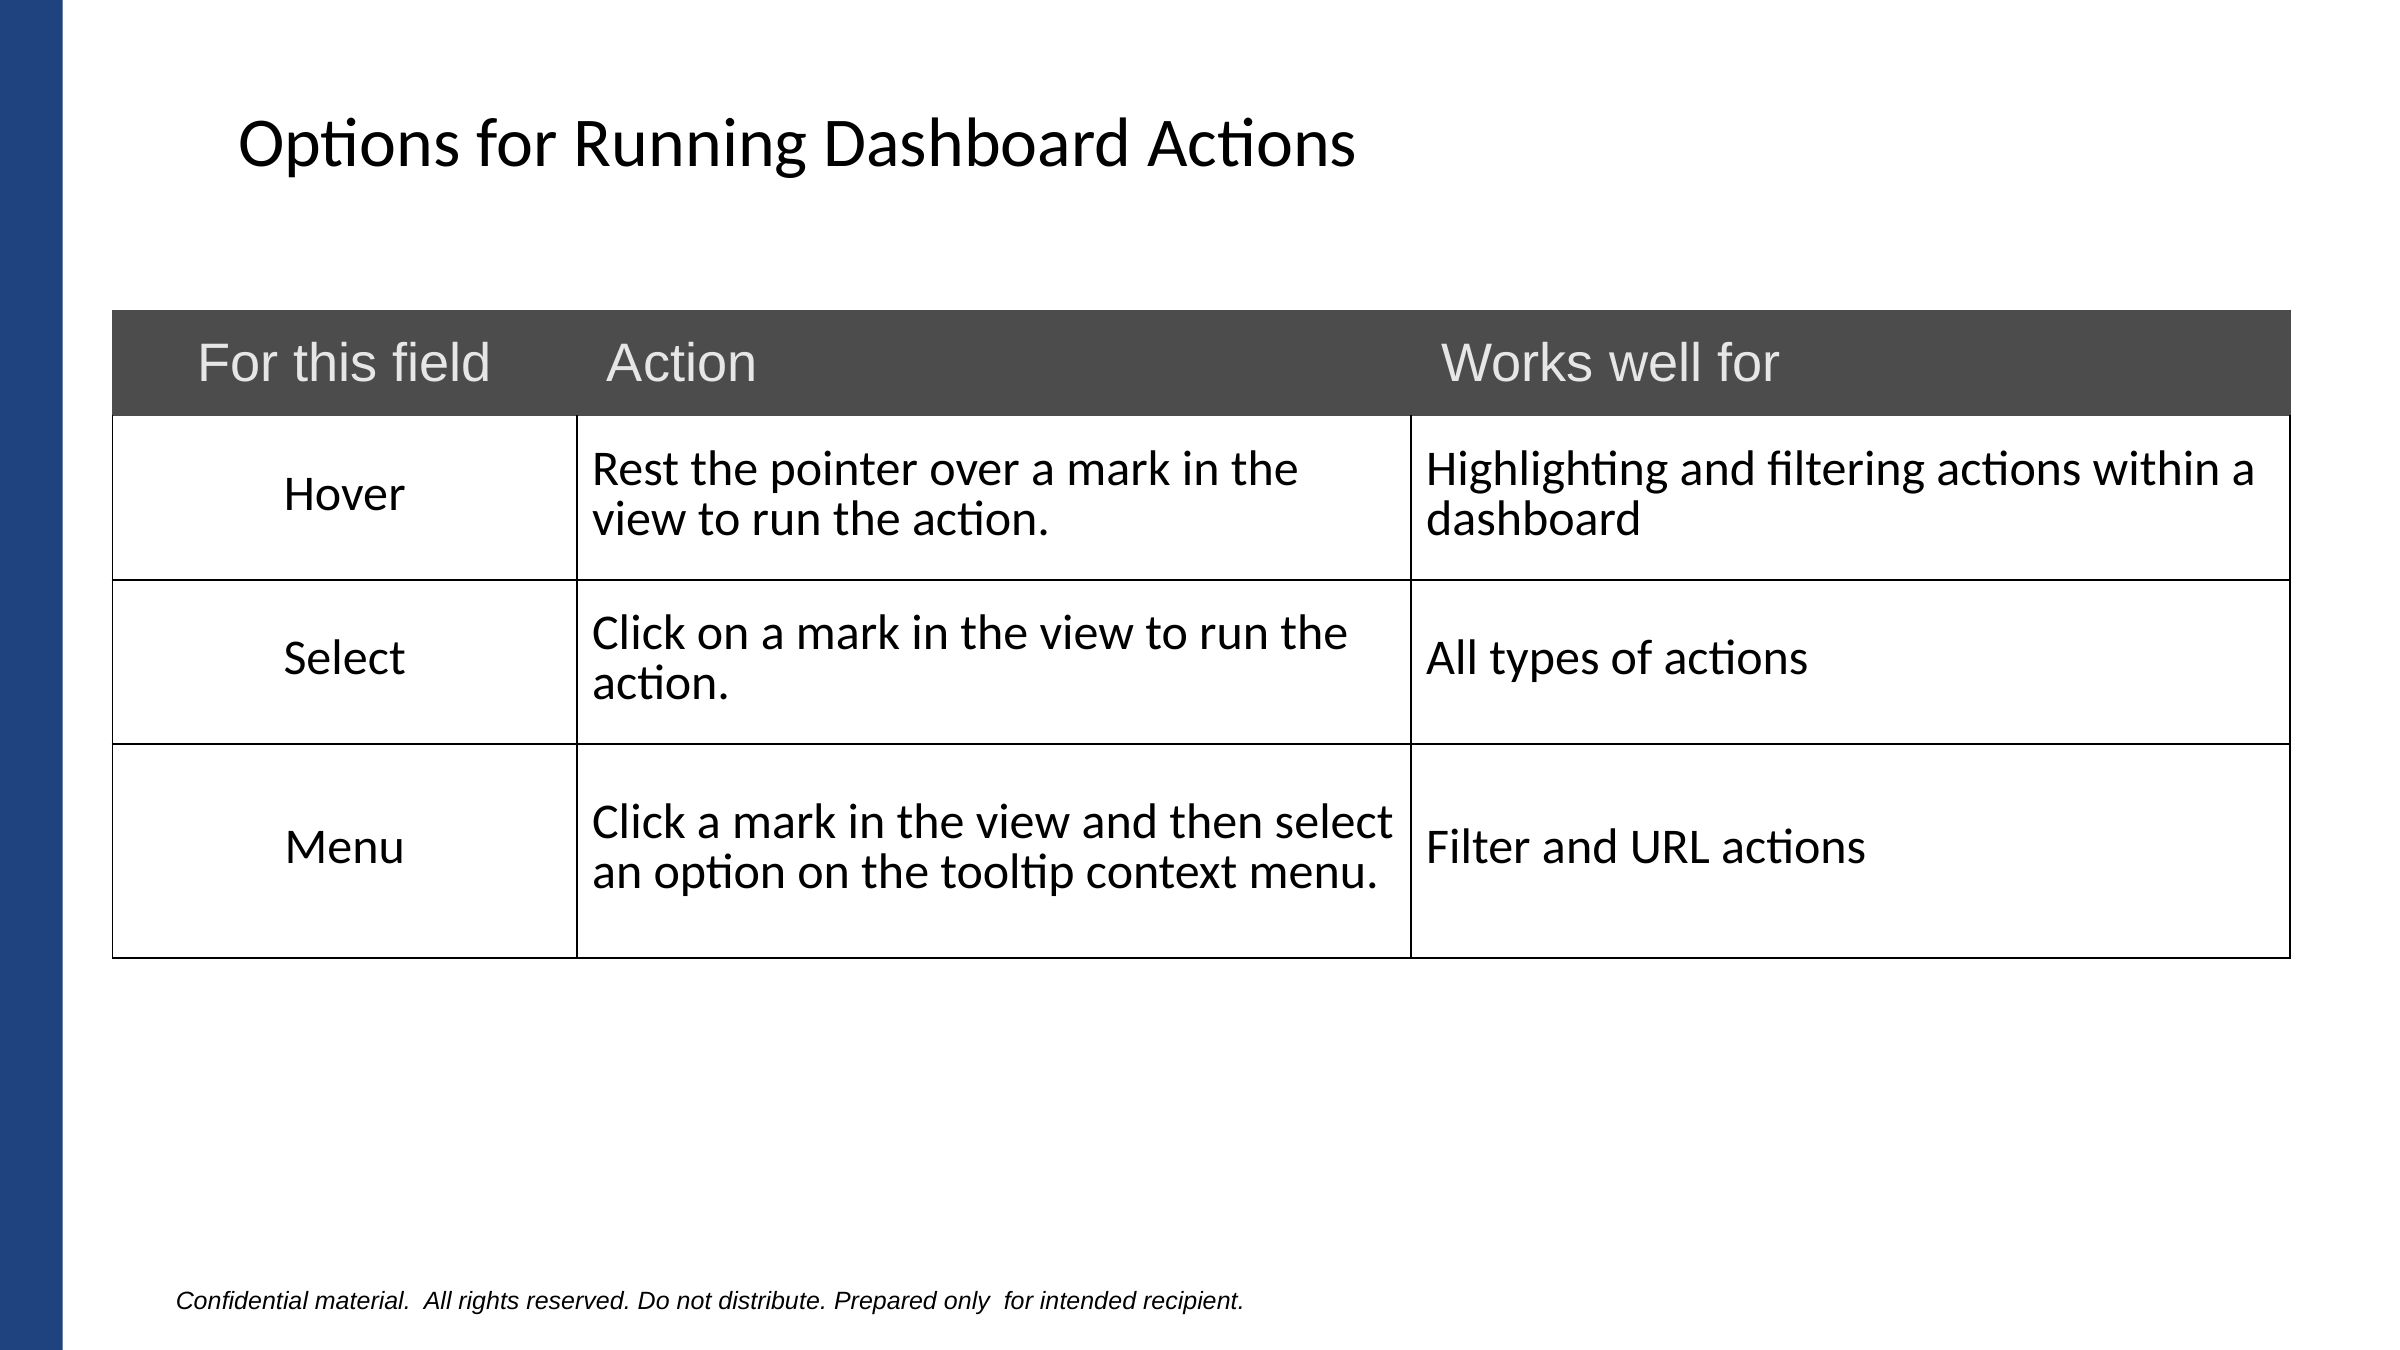

Options for Running Dashboard Actions
| For this field | Action | Works well for |
| --- | --- | --- |
| Hover | Rest the pointer over a mark in the view to run the action. | Highlighting and filtering actions within a dashboard |
| Select | Click on a mark in the view to run the action. | All types of actions |
| Menu | Click a mark in the view and then select an option on the tooltip context menu. | Filter and URL actions |